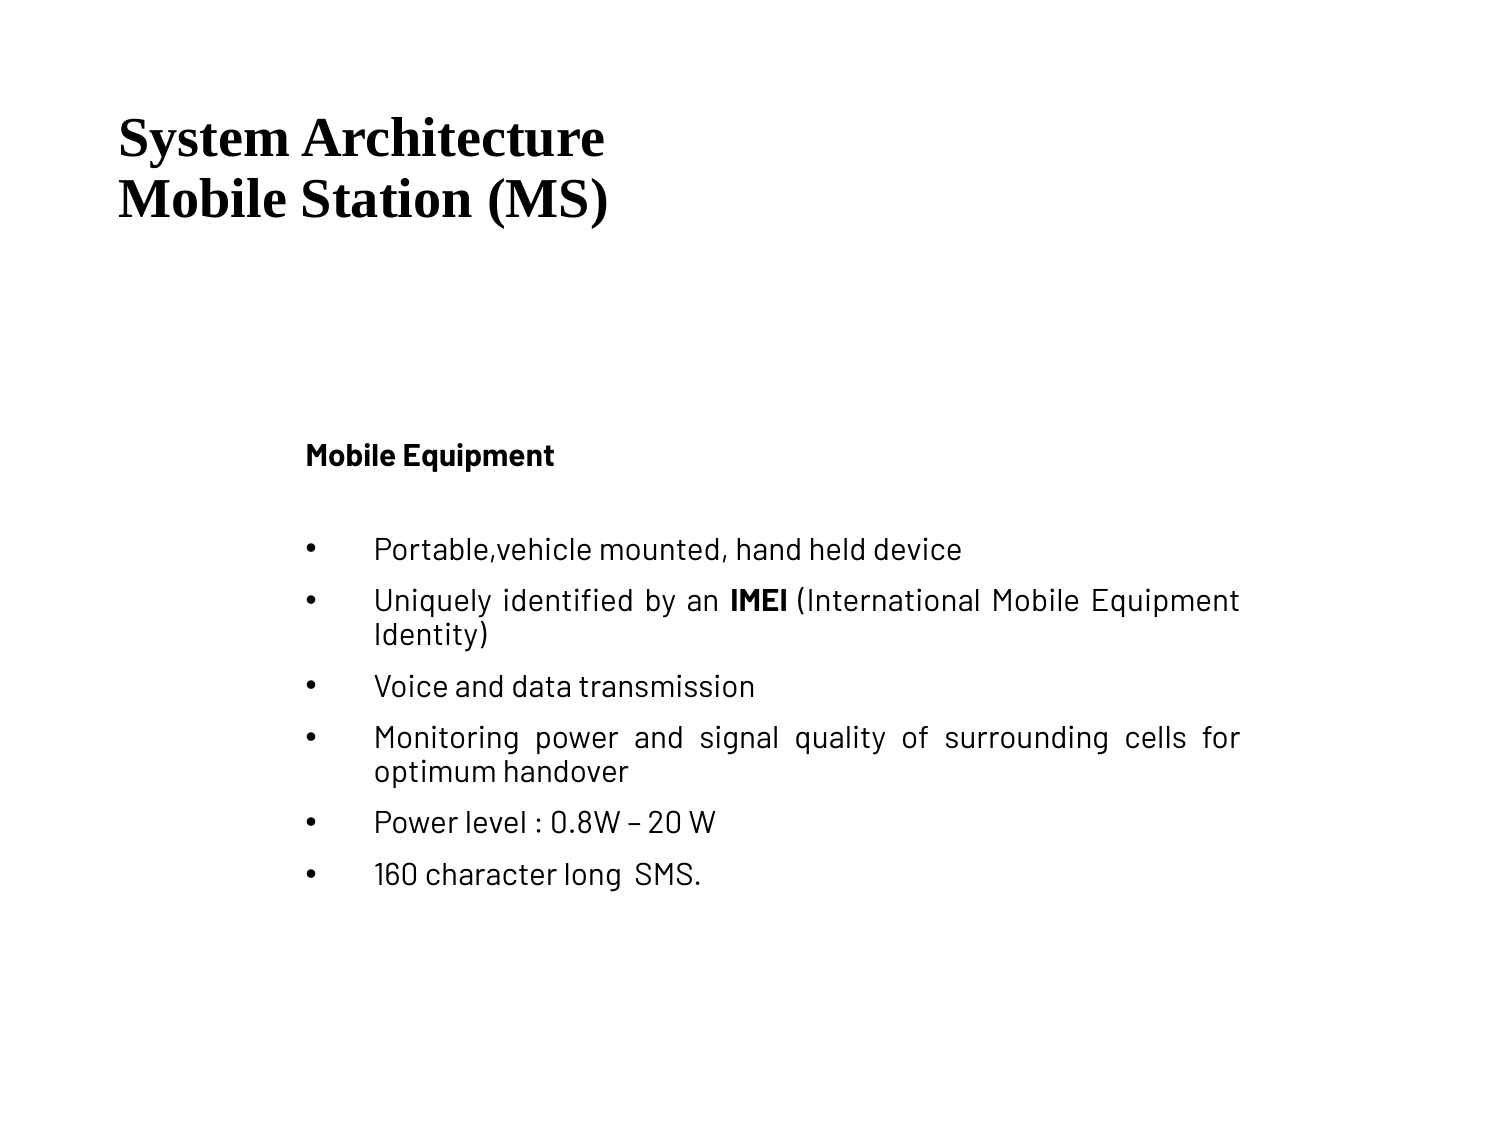

# System Architecture Mobile Station (MS)
Mobile Equipment

Portable,vehicle mounted, hand held device
Uniquely identified by an IMEI (International Mobile Equipment Identity)
Voice and data transmission
Monitoring power and signal quality of surrounding cells for optimum handover
Power level : 0.8W – 20 W
160 character long  SMS.